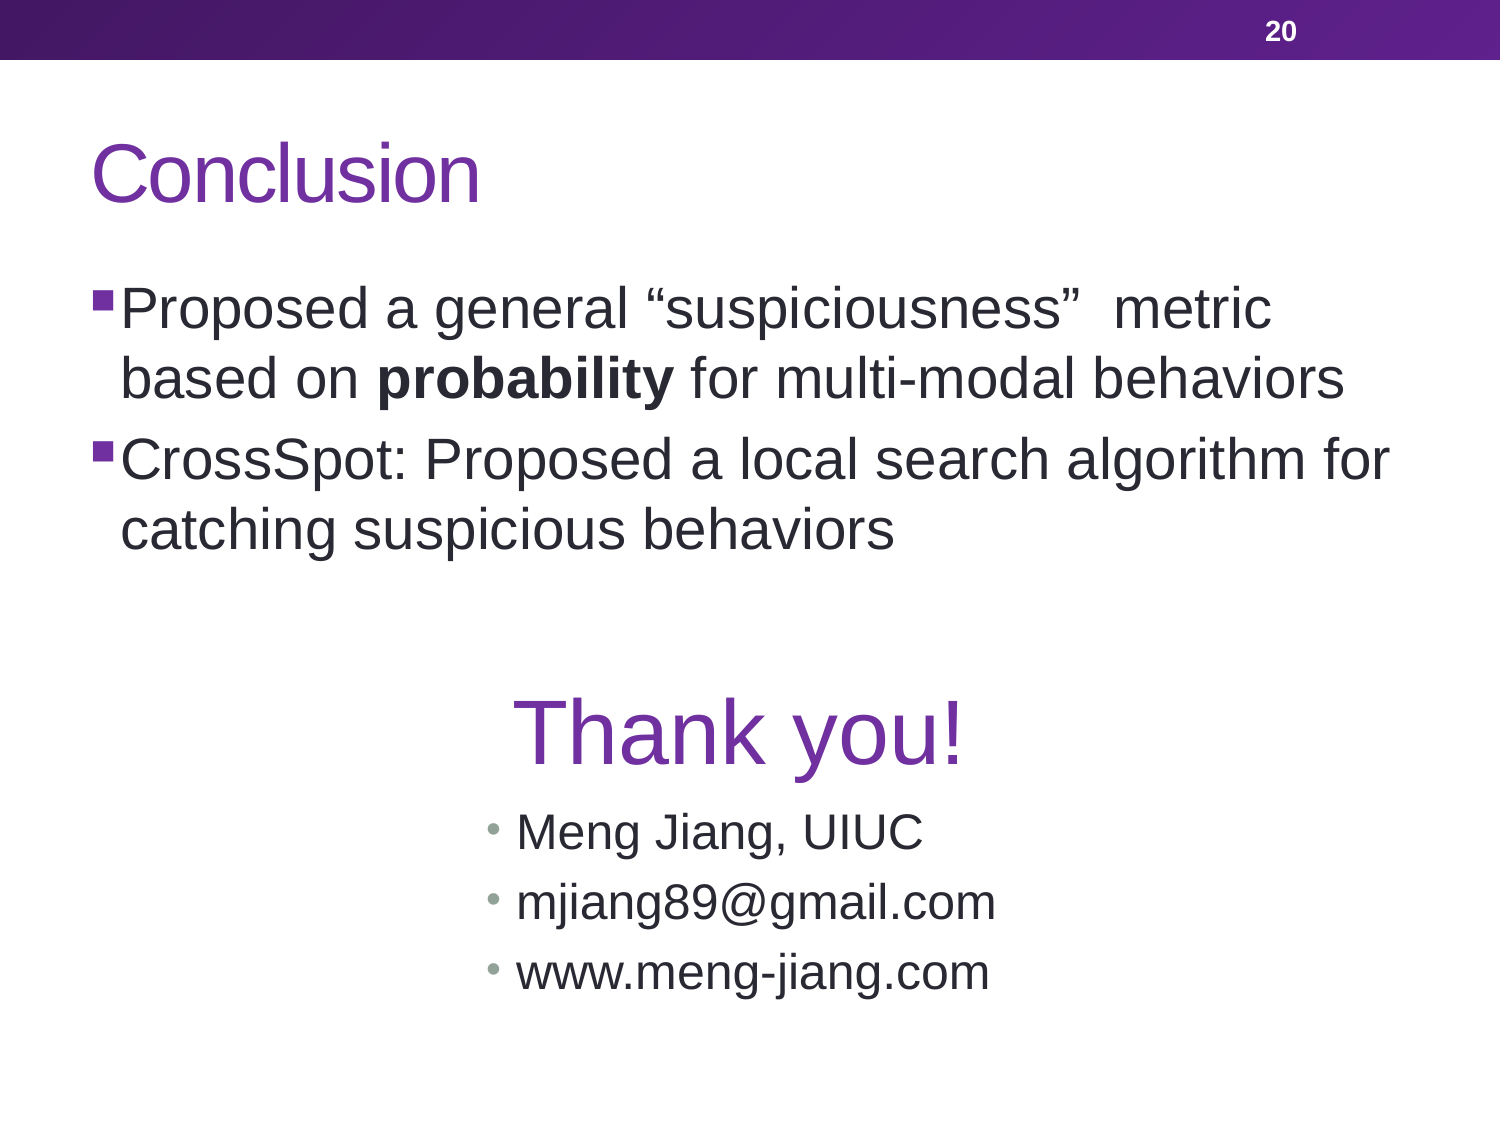

20
# Conclusion
Proposed a general “suspiciousness”  metric based on probability for multi-modal behaviors
CrossSpot: Proposed a local search algorithm for catching suspicious behaviors
Thank you!
Meng Jiang, UIUC
mjiang89@gmail.com
www.meng-jiang.com